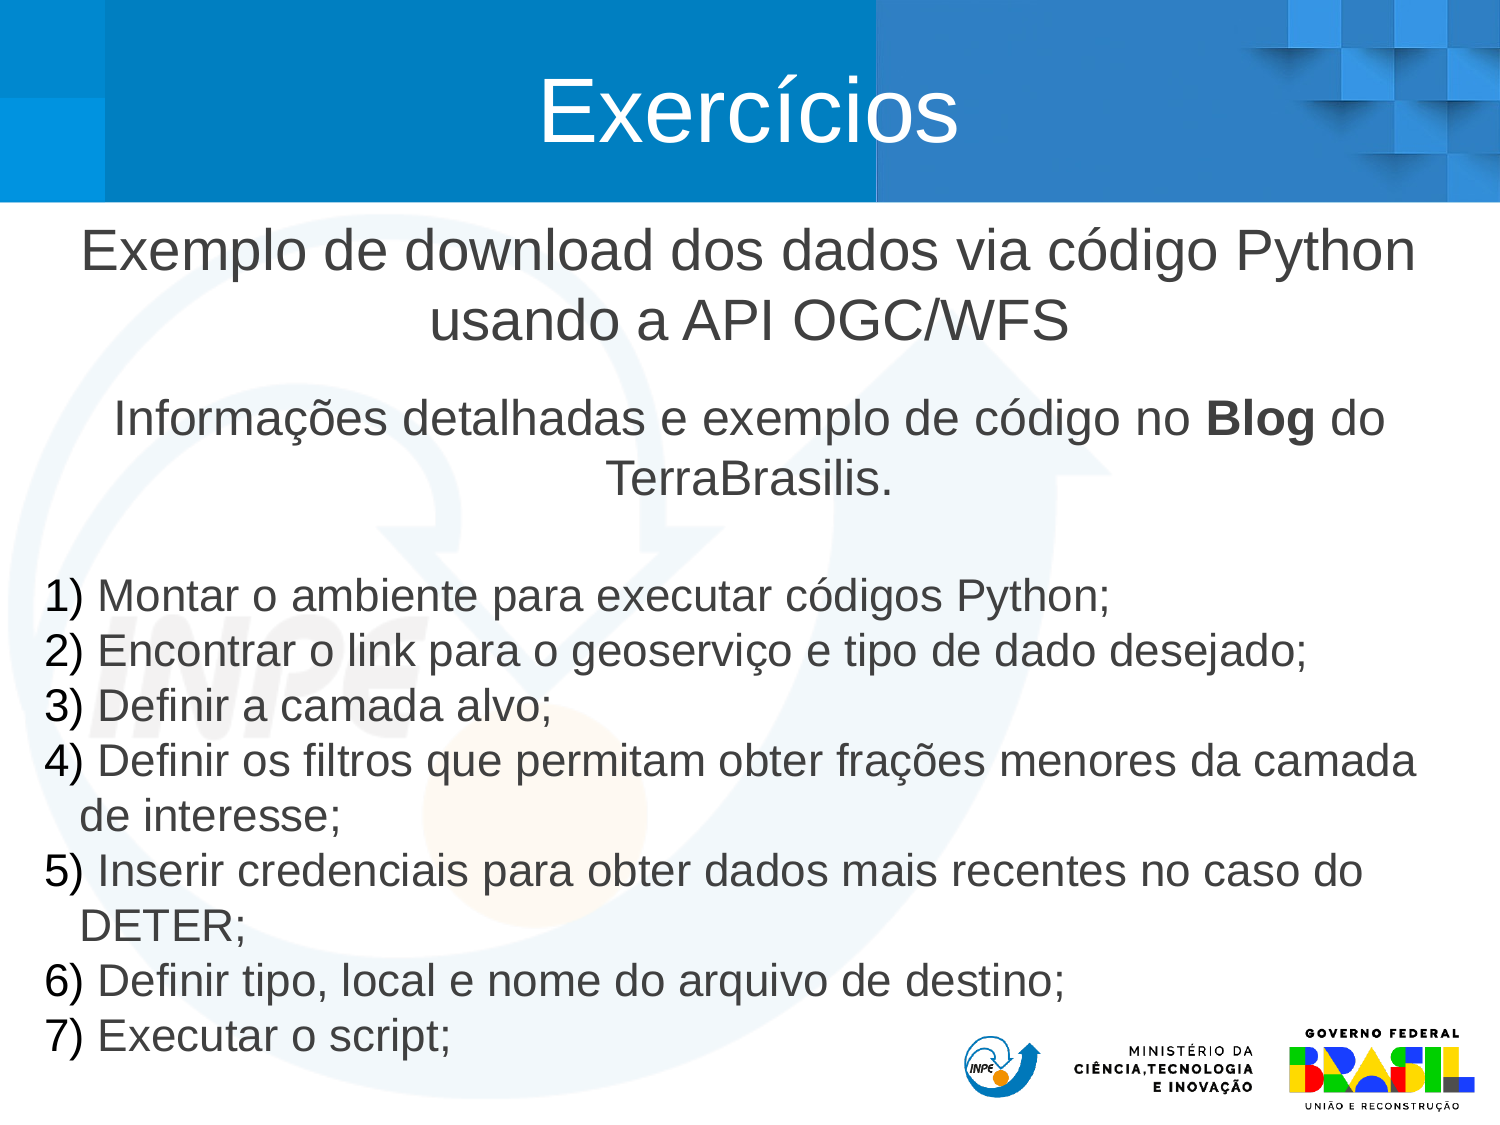

Exercícios
Exemplo de download dos dados via código Python usando a API OGC/WFS
Informações detalhadas e exemplo de código no Blog do TerraBrasilis.

 Montar o ambiente para executar códigos Python;
 Encontrar o link para o geoserviço e tipo de dado desejado;
 Definir a camada alvo;
 Definir os filtros que permitam obter frações menores da camada de interesse;
 Inserir credenciais para obter dados mais recentes no caso do DETER;
 Definir tipo, local e nome do arquivo de destino;
 Executar o script;